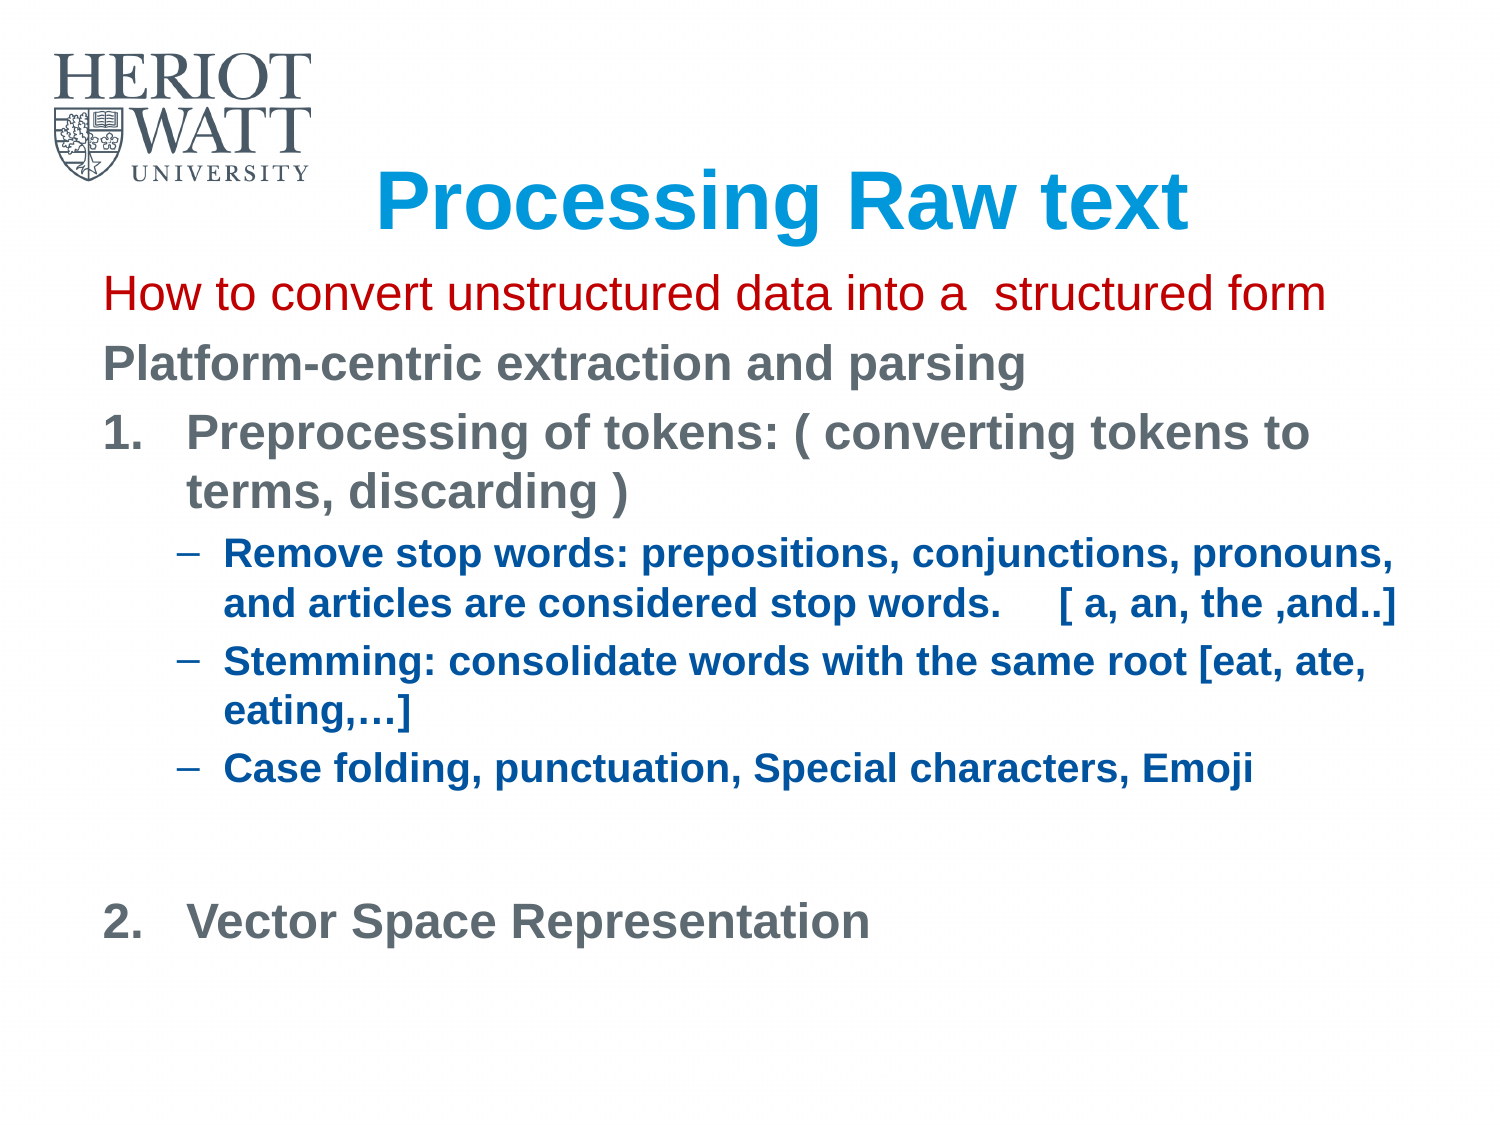

# Processing Raw text
How to convert unstructured data into a  structured form
Platform-centric extraction and parsing
Preprocessing of tokens: ( converting tokens to terms, discarding )
Remove stop words: prepositions, conjunctions, pronouns, and articles are considered stop words.     [ a, an, the ,and..]
Stemming: consolidate words with the same root [eat, ate, eating,…]
Case folding, punctuation, Special characters, Emoji

Vector Space Representation

Introduction to Text Analytics
13